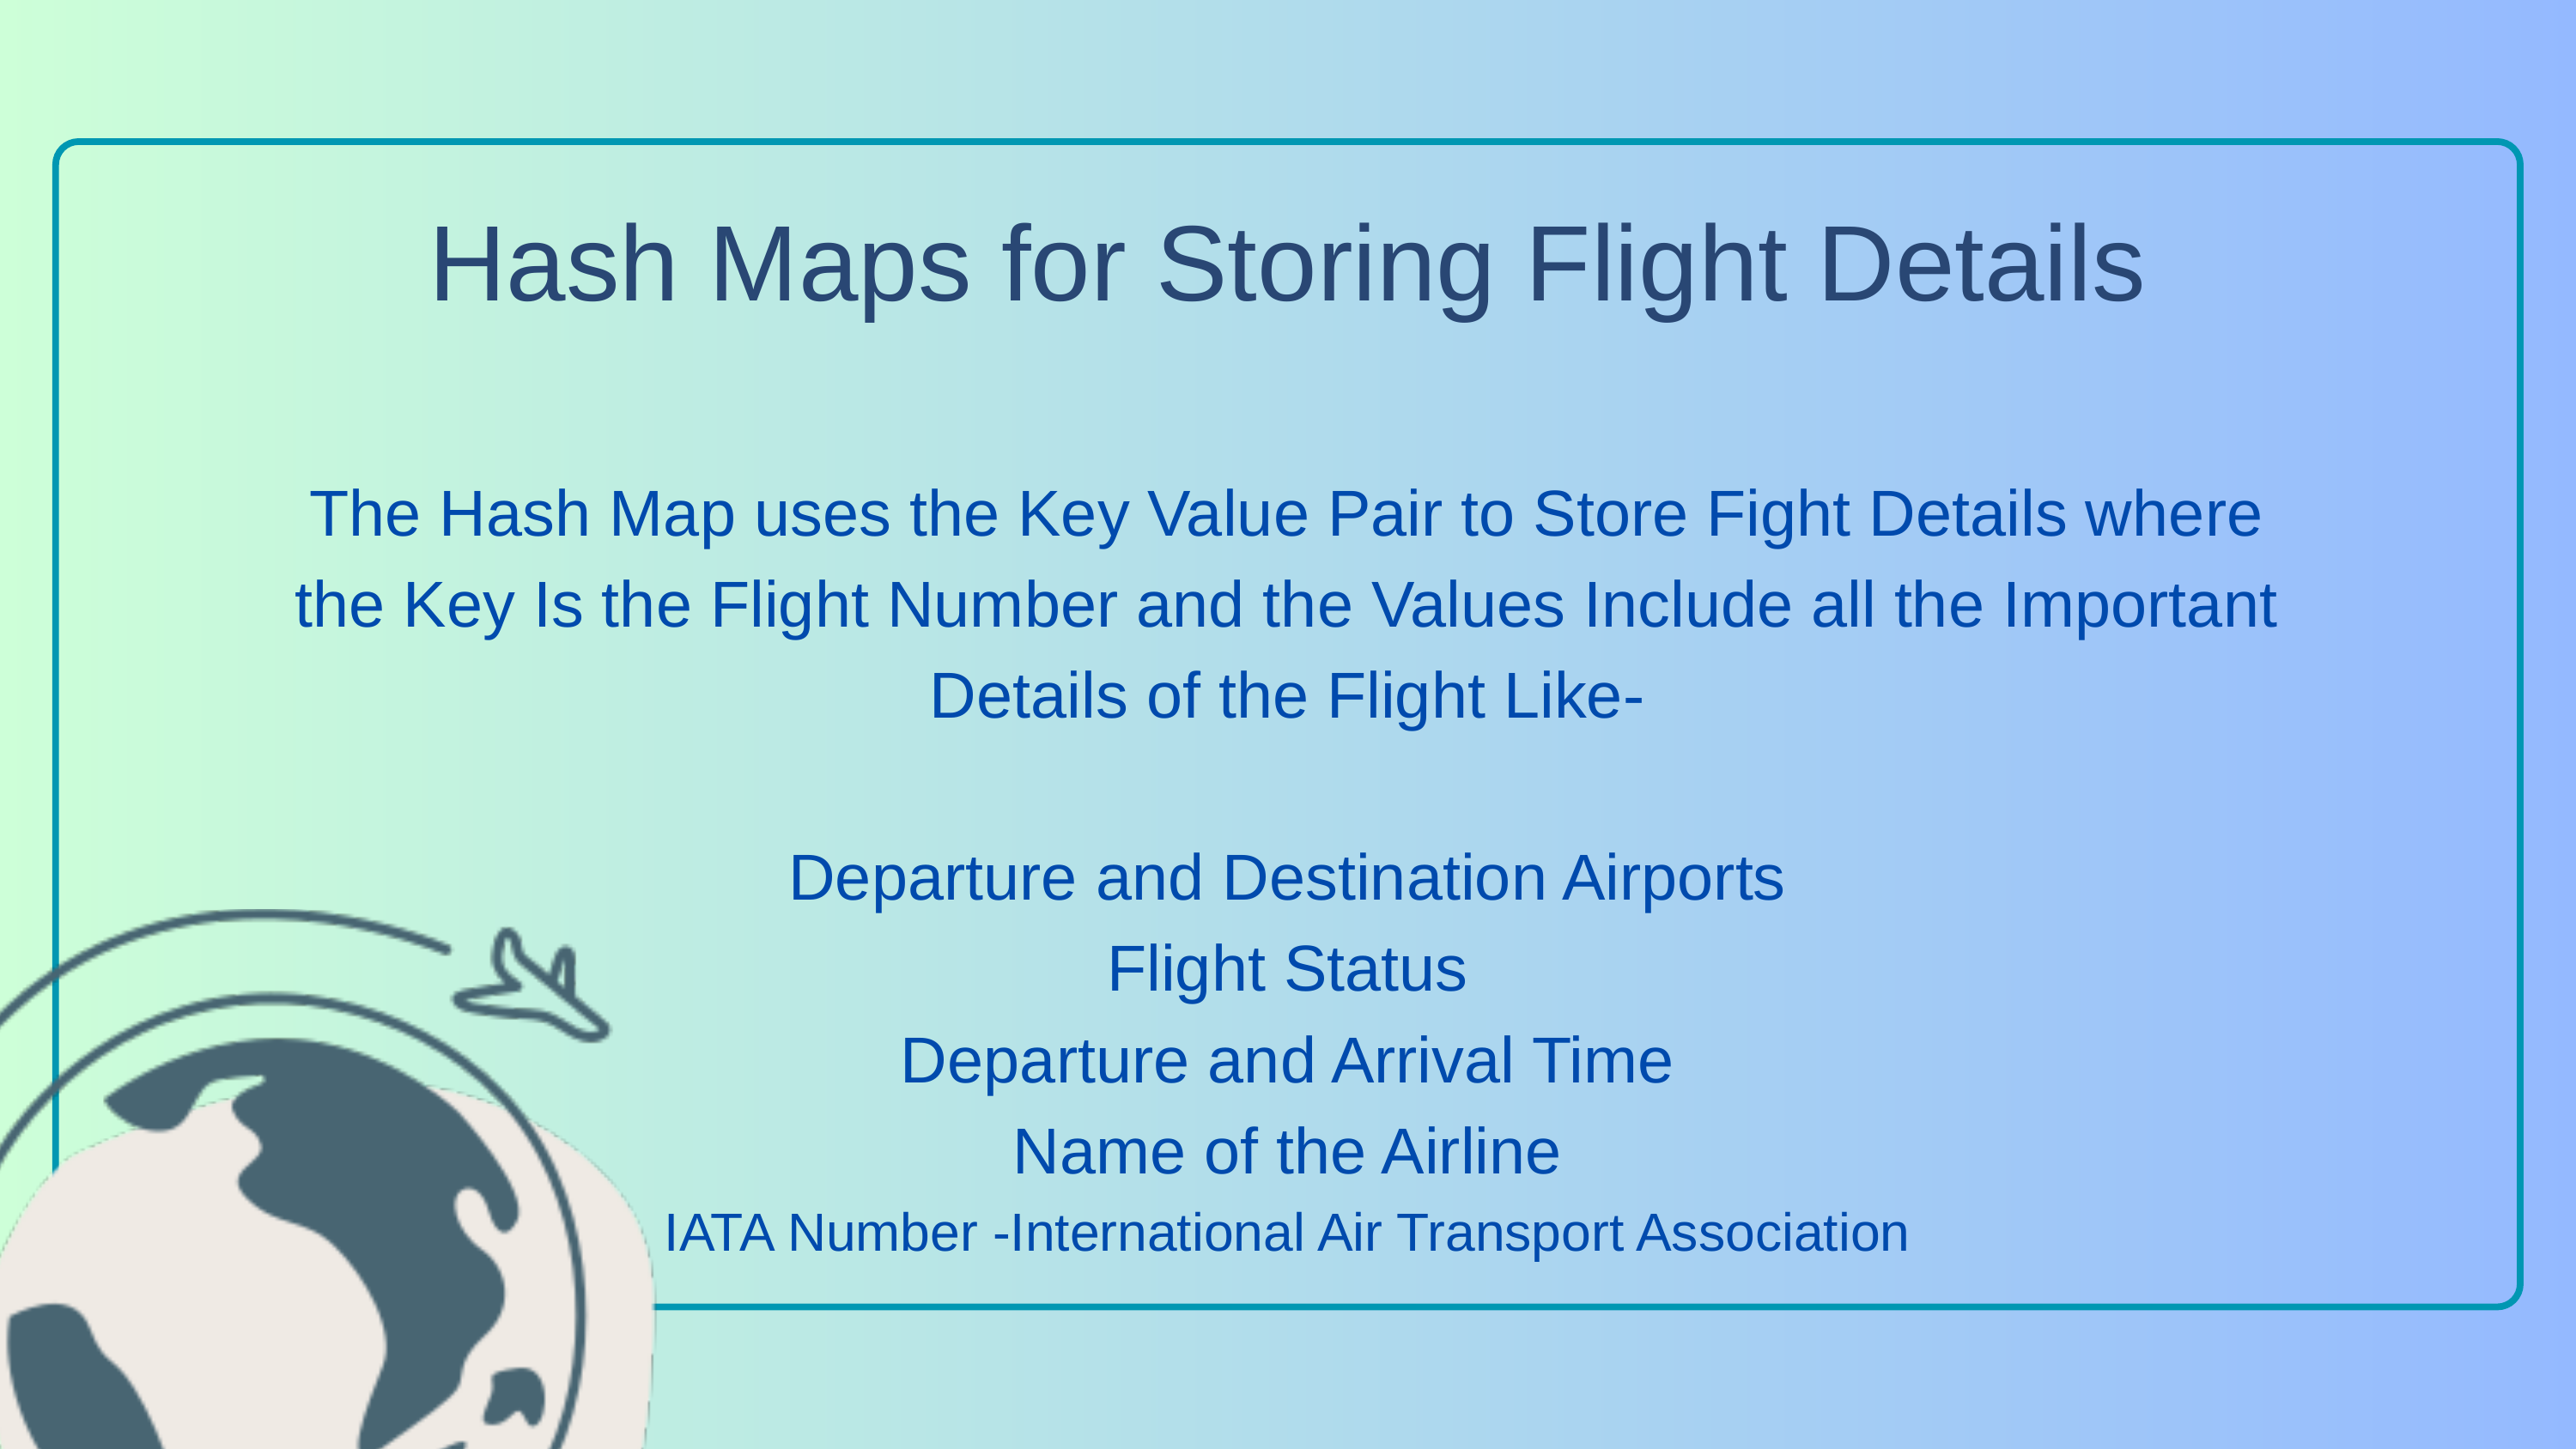

Hash Maps for Storing Flight Details
The Hash Map uses the Key Value Pair to Store Fight Details where the Key Is the Flight Number and the Values Include all the Important Details of the Flight Like-

Departure and Destination Airports
Flight Status
Departure and Arrival Time
Name of the Airline
IATA Number -International Air Transport Association